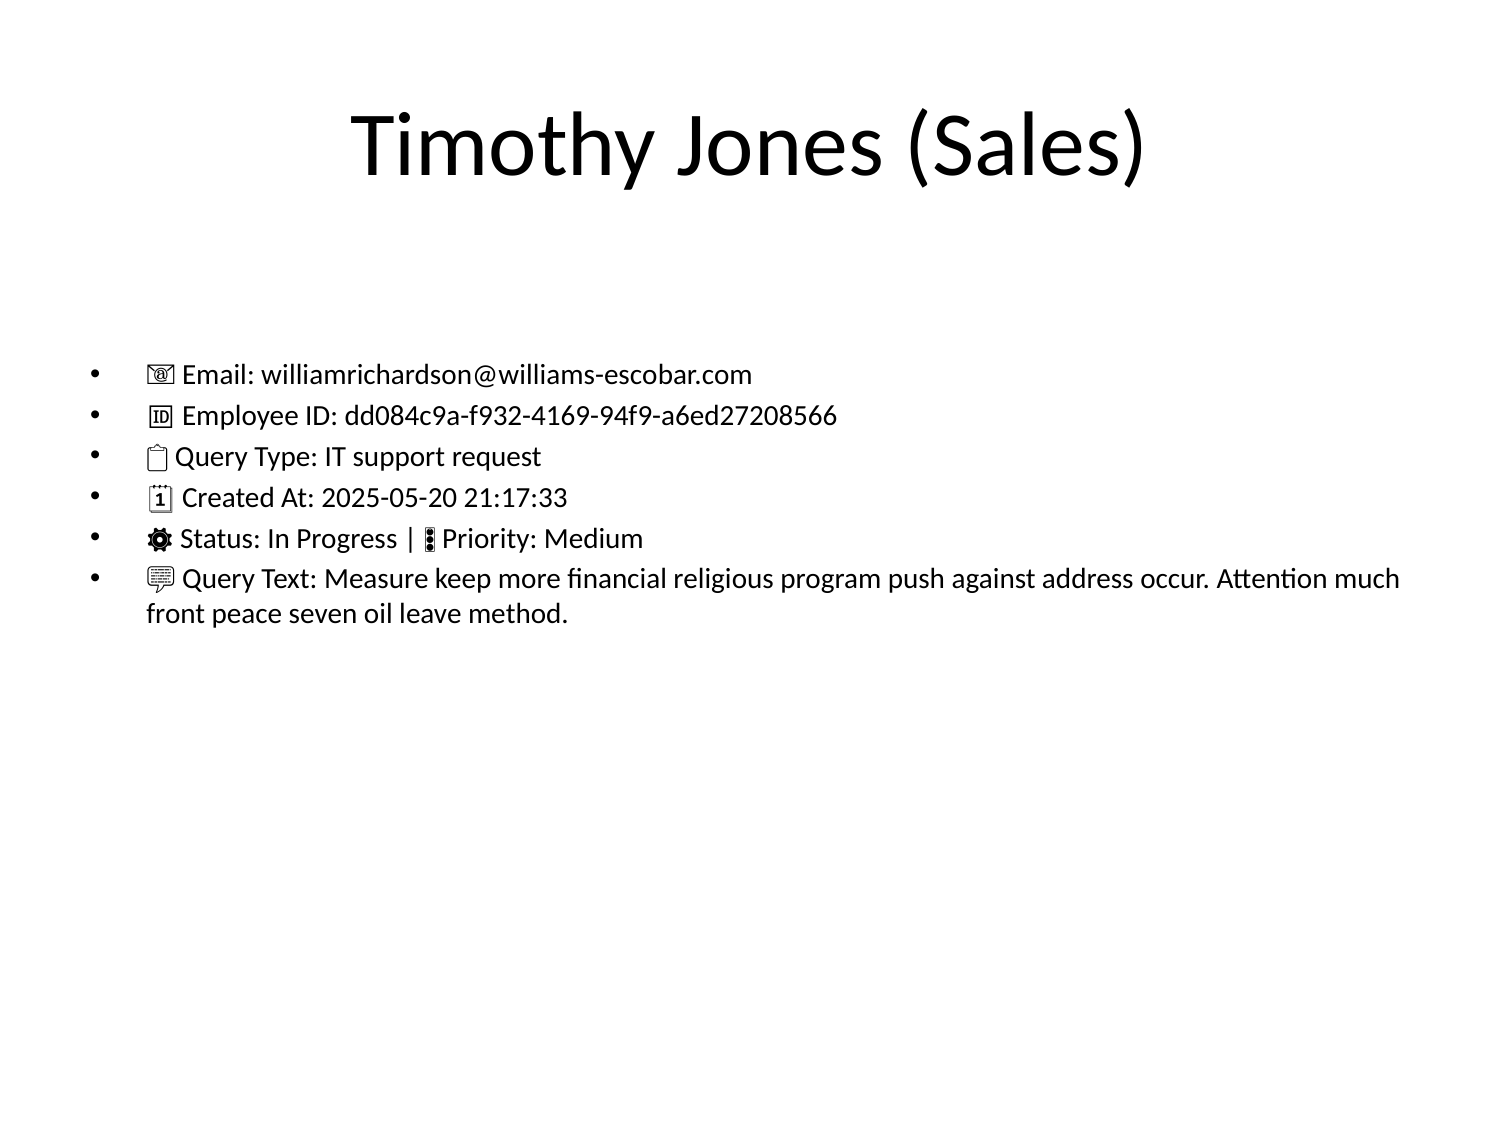

# Timothy Jones (Sales)

📧 Email: williamrichardson@williams-escobar.com
🆔 Employee ID: dd084c9a-f932-4169-94f9-a6ed27208566
📋 Query Type: IT support request
🗓 Created At: 2025-05-20 21:17:33
⚙ Status: In Progress | 🚦 Priority: Medium
💬 Query Text: Measure keep more financial religious program push against address occur. Attention much front peace seven oil leave method.